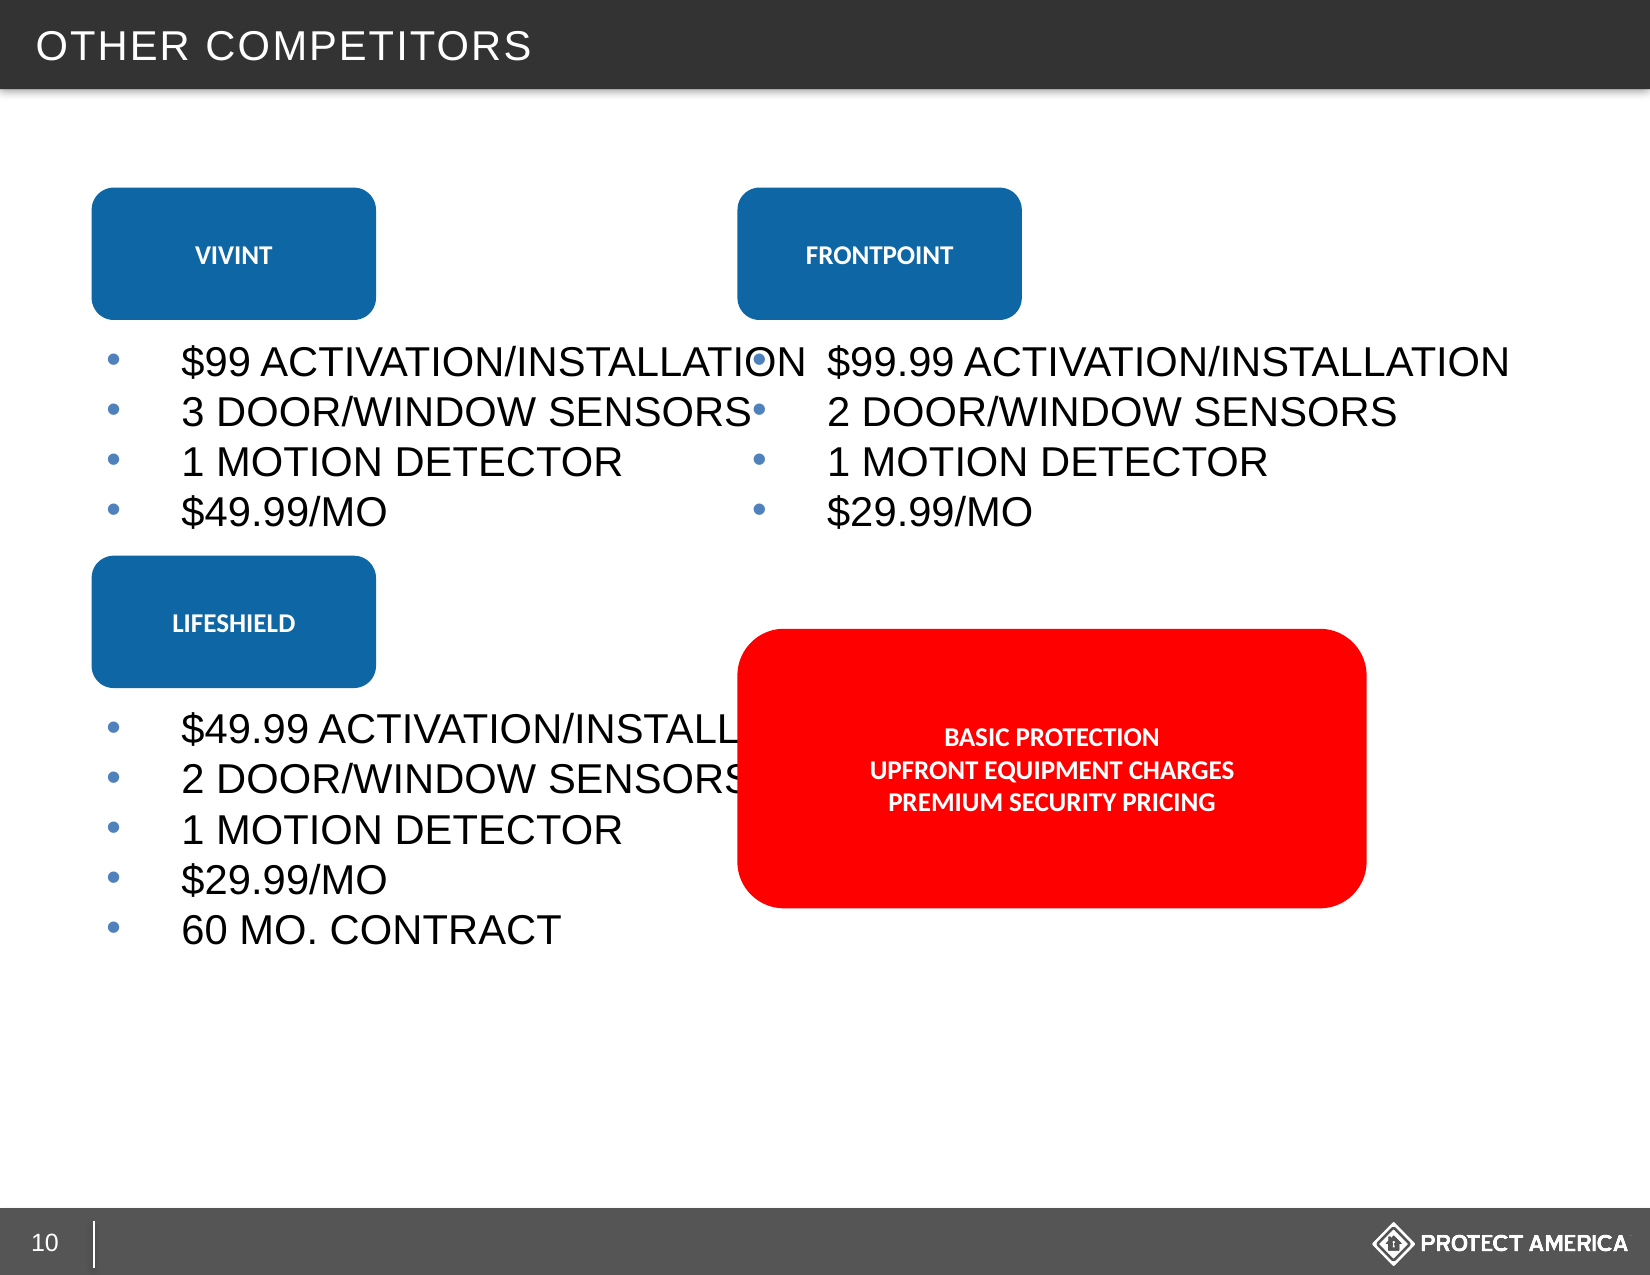

OTHER COMPETITORS
VIVINT
FRONTPOINT
$99 ACTIVATION/INSTALLATION
3 DOOR/WINDOW SENSORS
1 MOTION DETECTOR
$49.99/MO
$99.99 ACTIVATION/INSTALLATION
2 DOOR/WINDOW SENSORS
1 MOTION DETECTOR
$29.99/MO
LIFESHIELD
BASIC PROTECTION
UPFRONT EQUIPMENT CHARGES
PREMIUM SECURITY PRICING
$49.99 ACTIVATION/INSTALLATION
2 DOOR/WINDOW SENSORS
1 MOTION DETECTOR
$29.99/MO
60 MO. CONTRACT